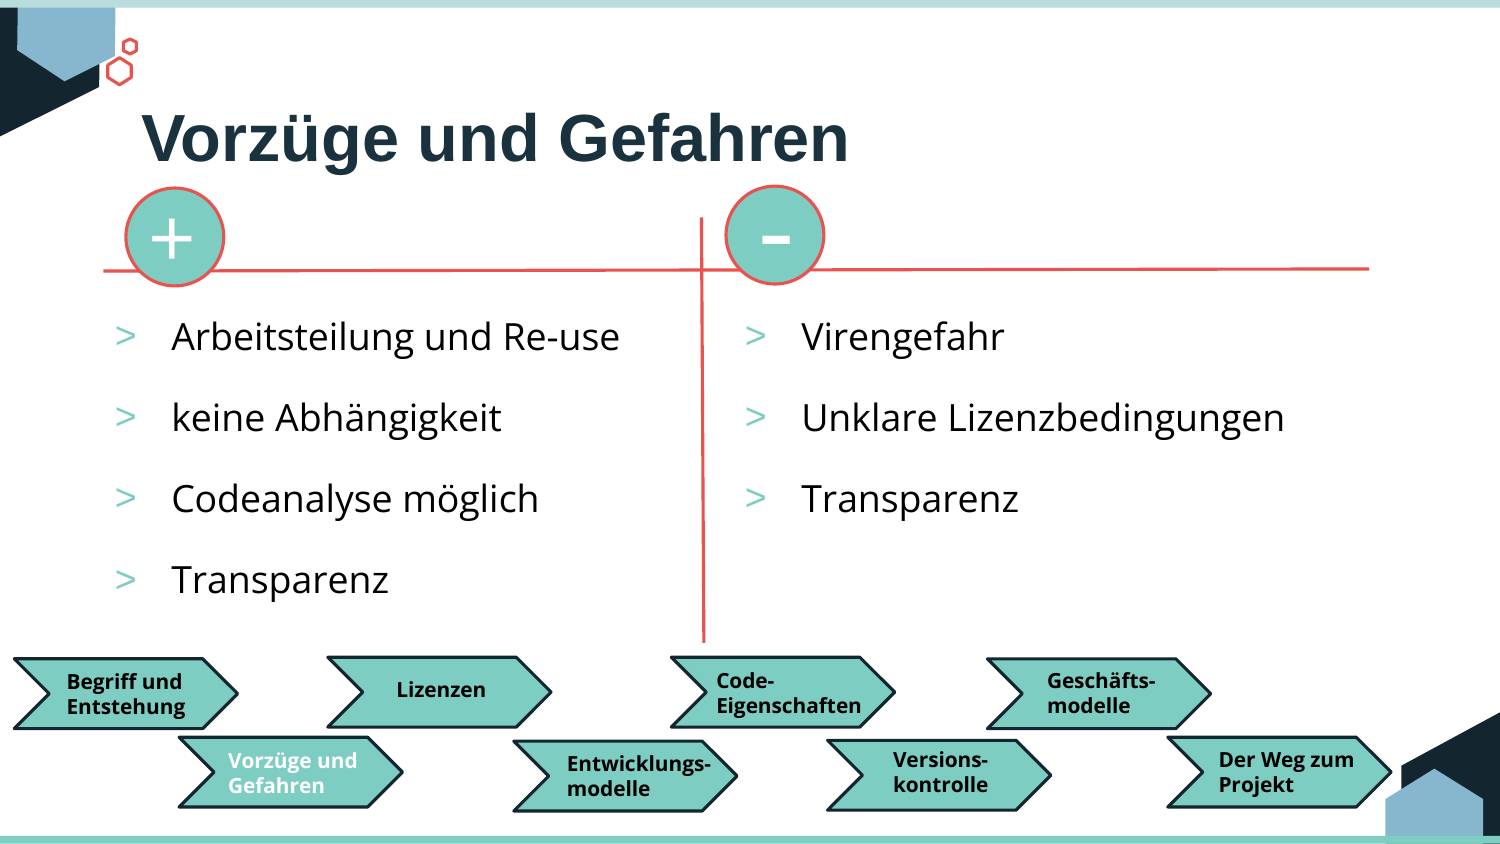

# Vorzüge und Gefahren
-
+

Arbeitsteilung und Re-use
keine Abhängigkeit
Codeanalyse möglich
Transparenz
Virengefahr
Unklare Lizenzbedingungen
Transparenz

Code-
Eigenschaften
Geschäfts-
modelle
Begriff und Entstehung
Lizenzen

Der Weg zum
Projekt
Versions-
kontrolle
Vorzüge und Gefahren

Entwicklungs-
modelle